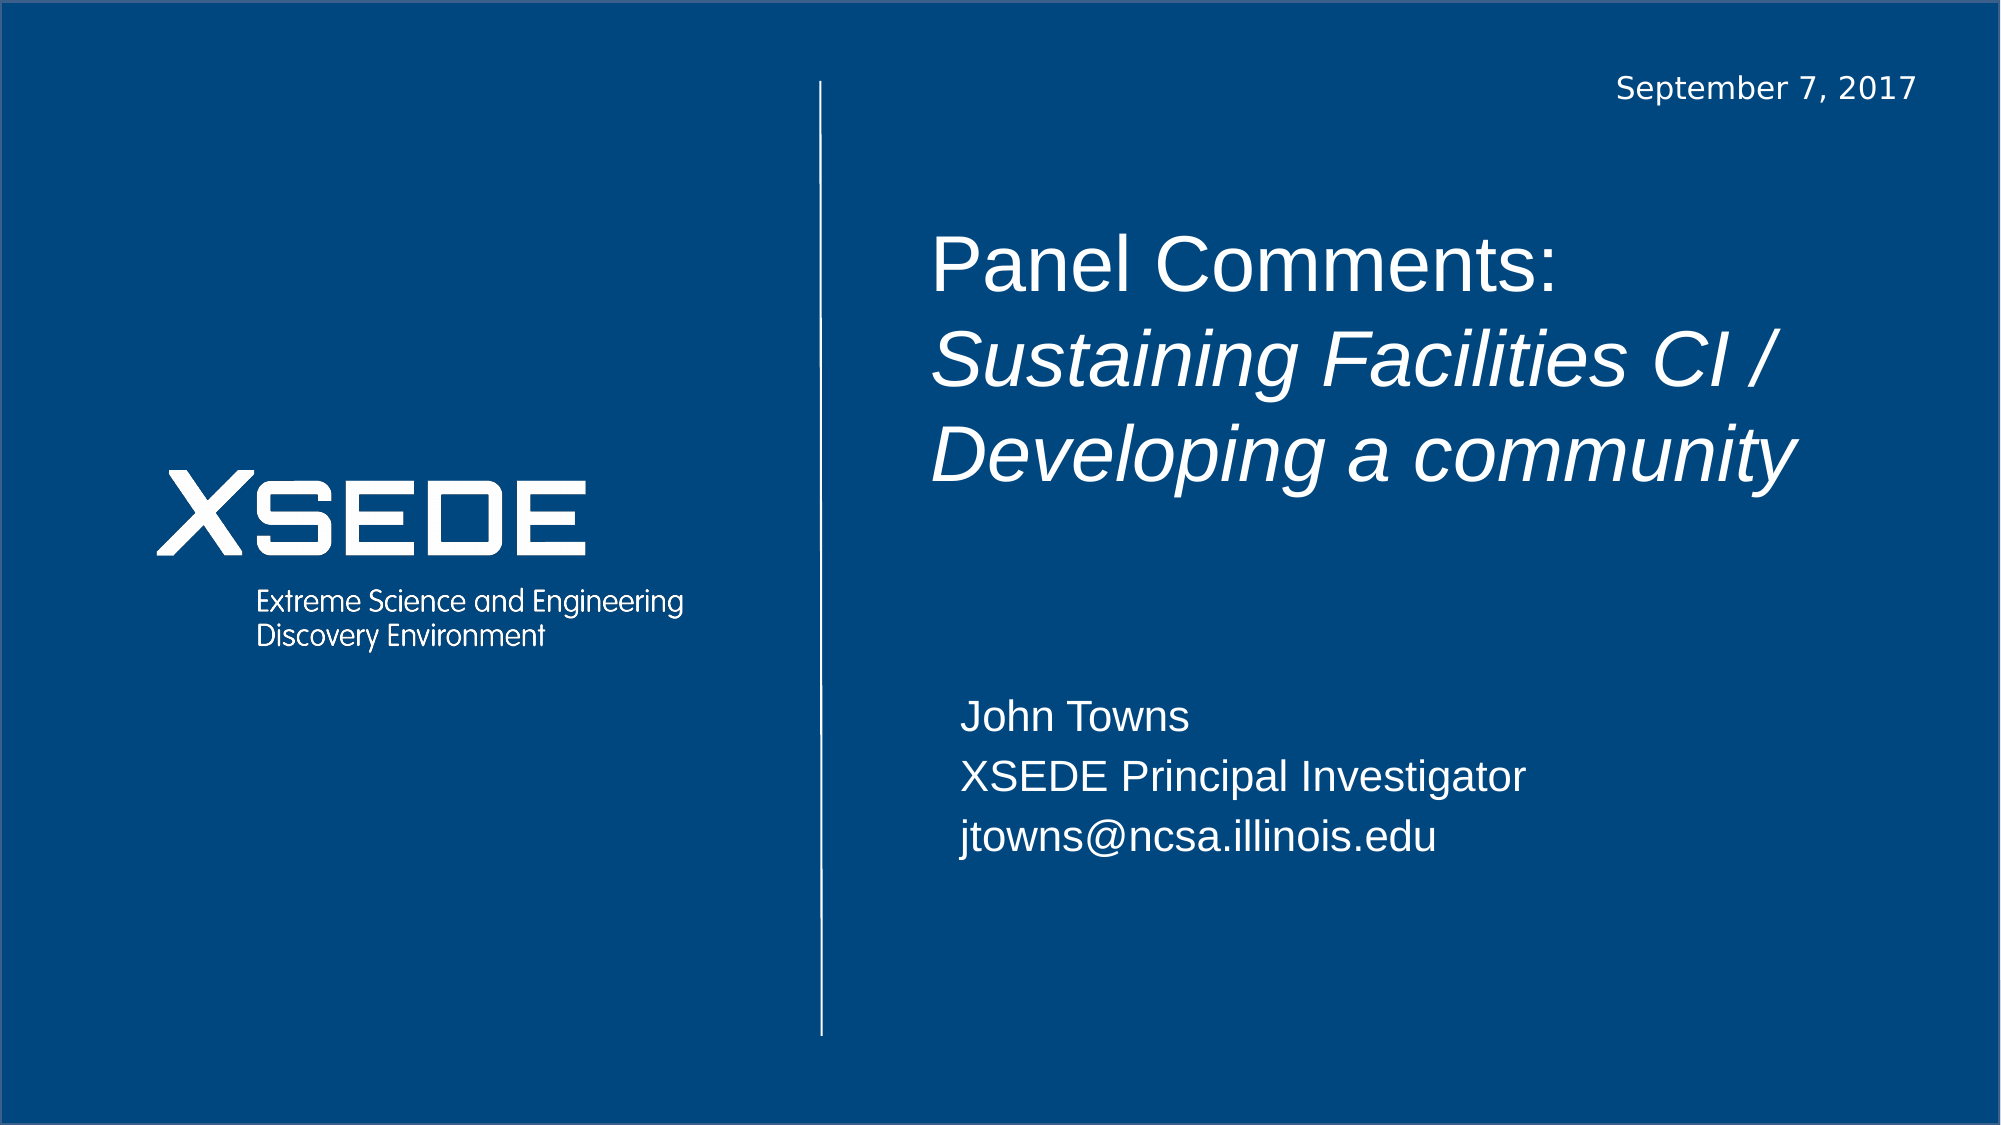

# Panel Comments: Sustaining Facilities CI / Developing a community
John Towns
XSEDE Principal Investigator
jtowns@ncsa.illinois.edu